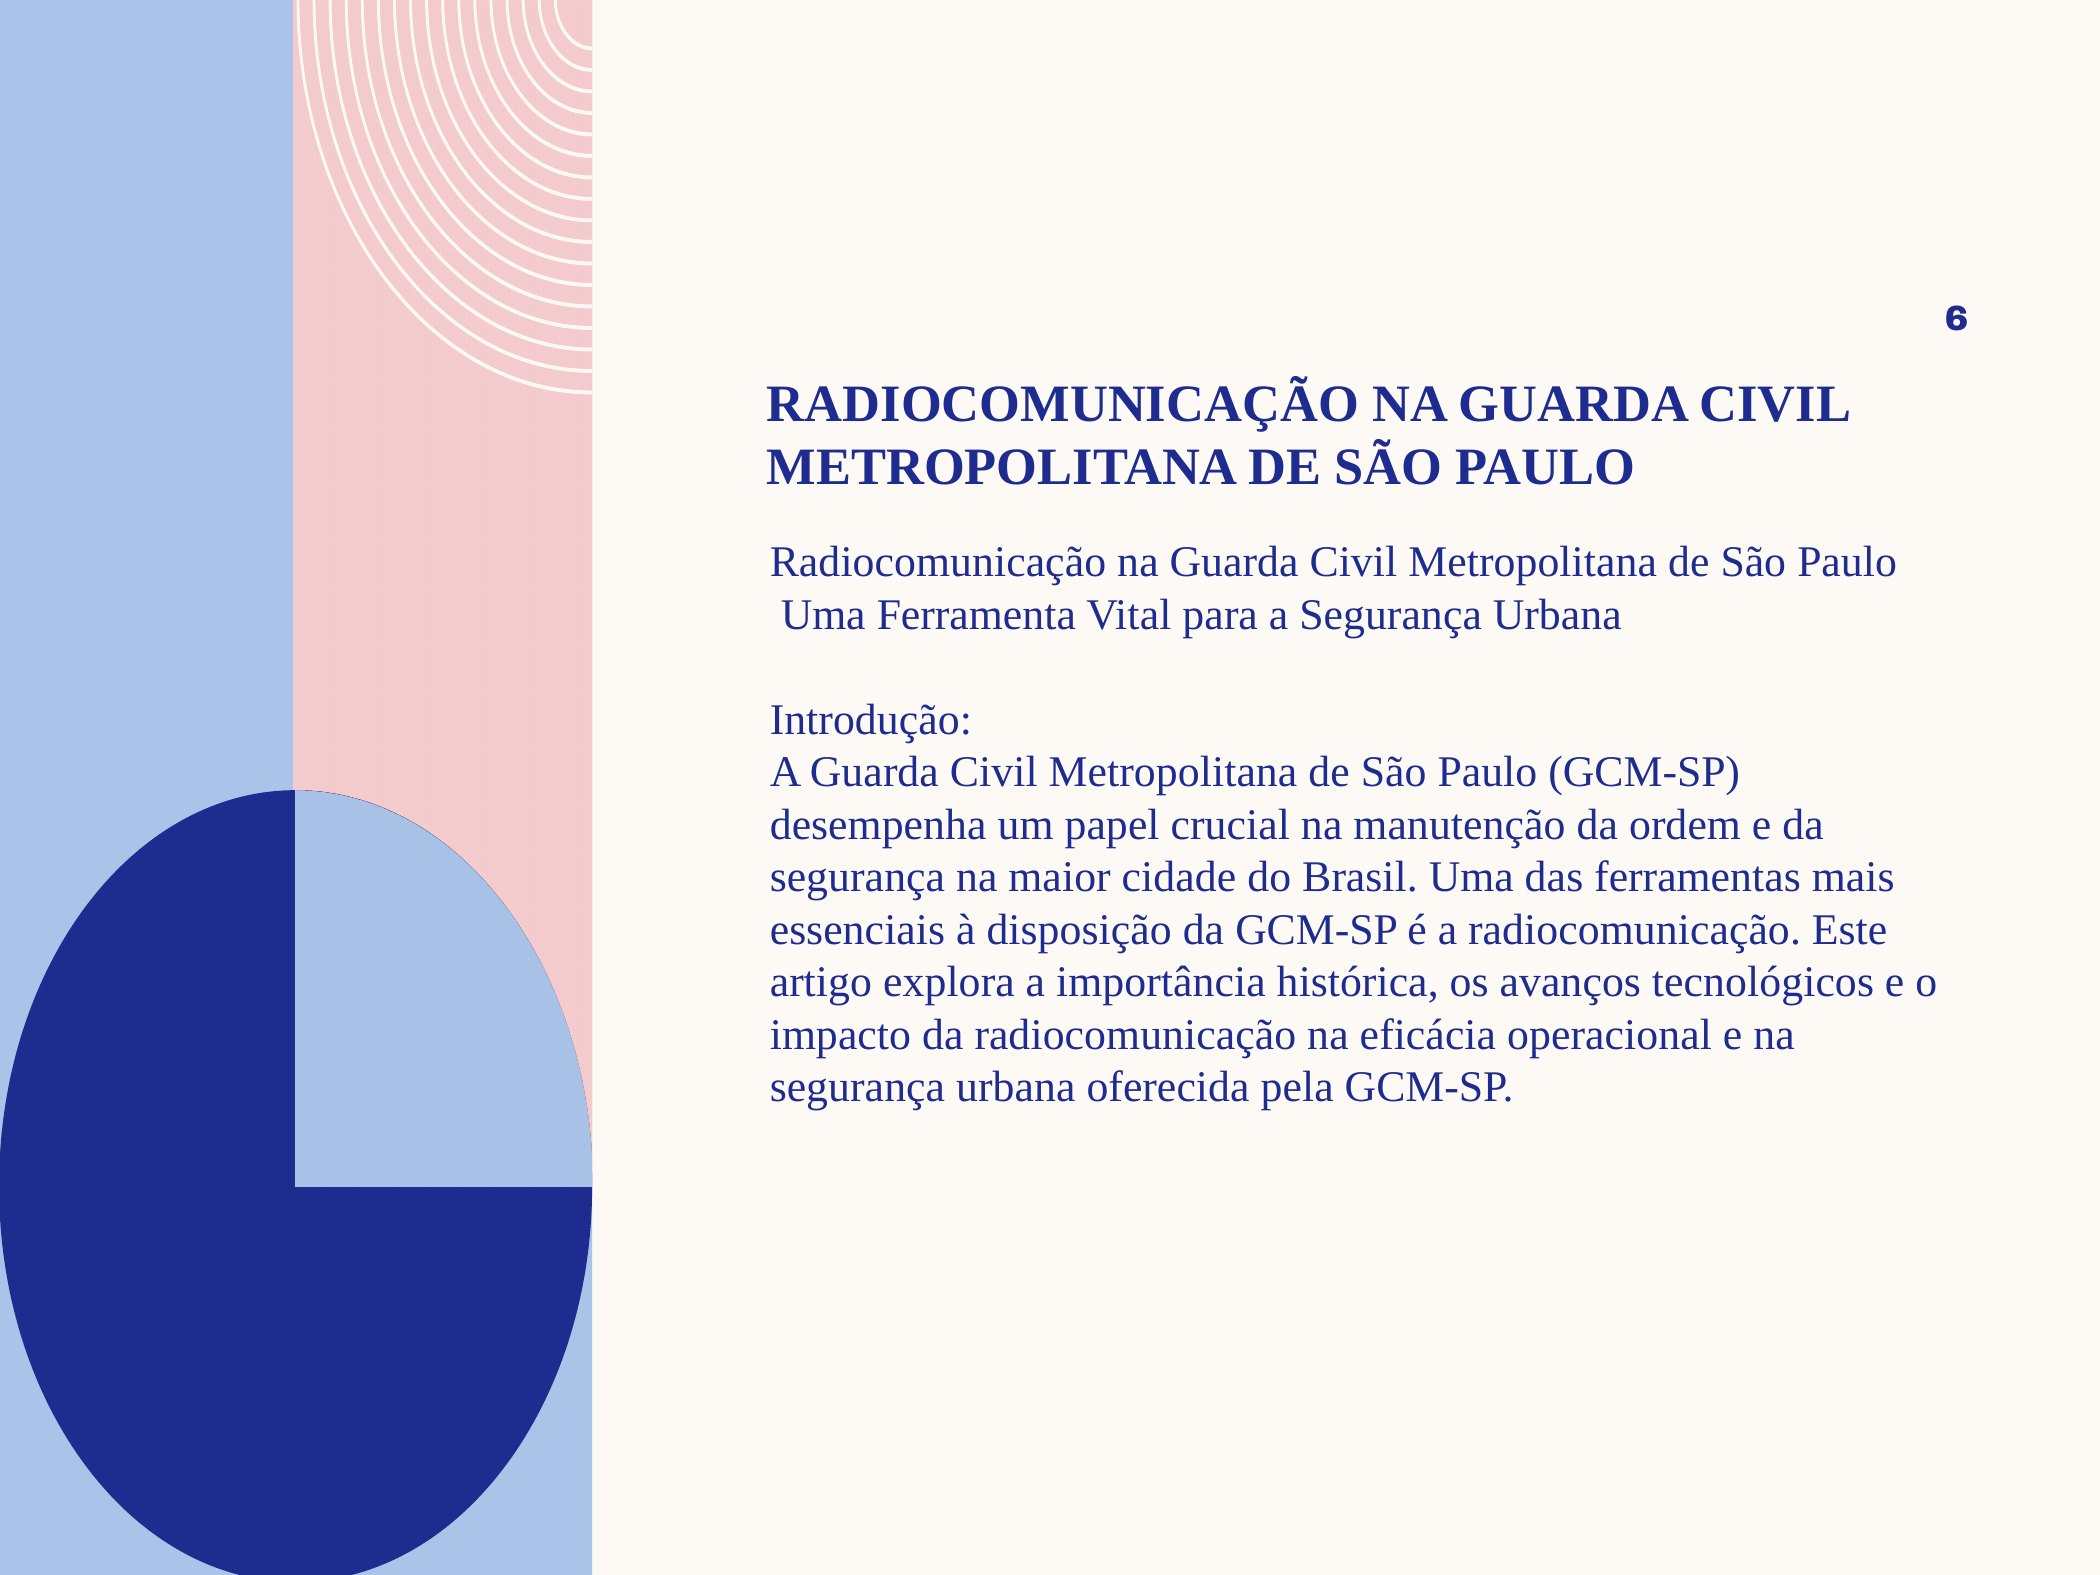

6
# Radiocomunicação na Guarda Civil Metropolitana de São Paulo
Radiocomunicação na Guarda Civil Metropolitana de São Paulo
 Uma Ferramenta Vital para a Segurança Urbana

Introdução:
A Guarda Civil Metropolitana de São Paulo (GCM-SP) desempenha um papel crucial na manutenção da ordem e da segurança na maior cidade do Brasil. Uma das ferramentas mais essenciais à disposição da GCM-SP é a radiocomunicação. Este artigo explora a importância histórica, os avanços tecnológicos e o impacto da radiocomunicação na eficácia operacional e na segurança urbana oferecida pela GCM-SP.